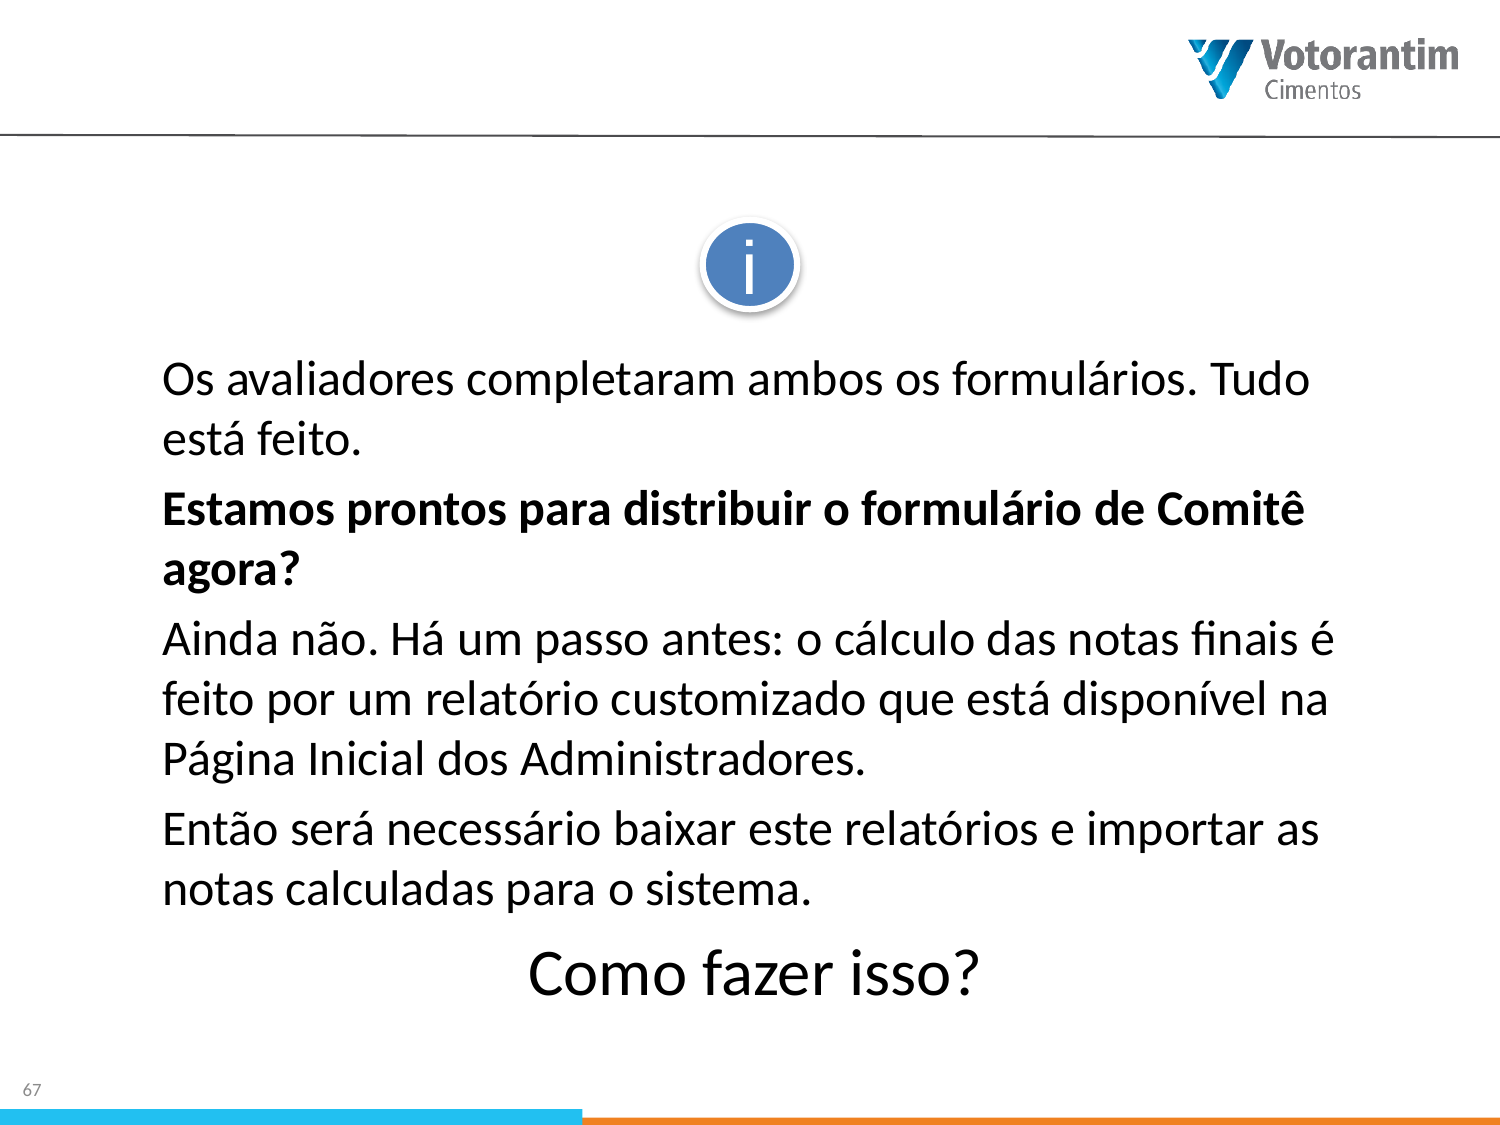

i
Os avaliadores completaram ambos os formulários. Tudo está feito.
Estamos prontos para distribuir o formulário de Comitê agora?
Ainda não. Há um passo antes: o cálculo das notas finais é feito por um relatório customizado que está disponível na Página Inicial dos Administradores.
Então será necessário baixar este relatórios e importar as notas calculadas para o sistema.
Como fazer isso?